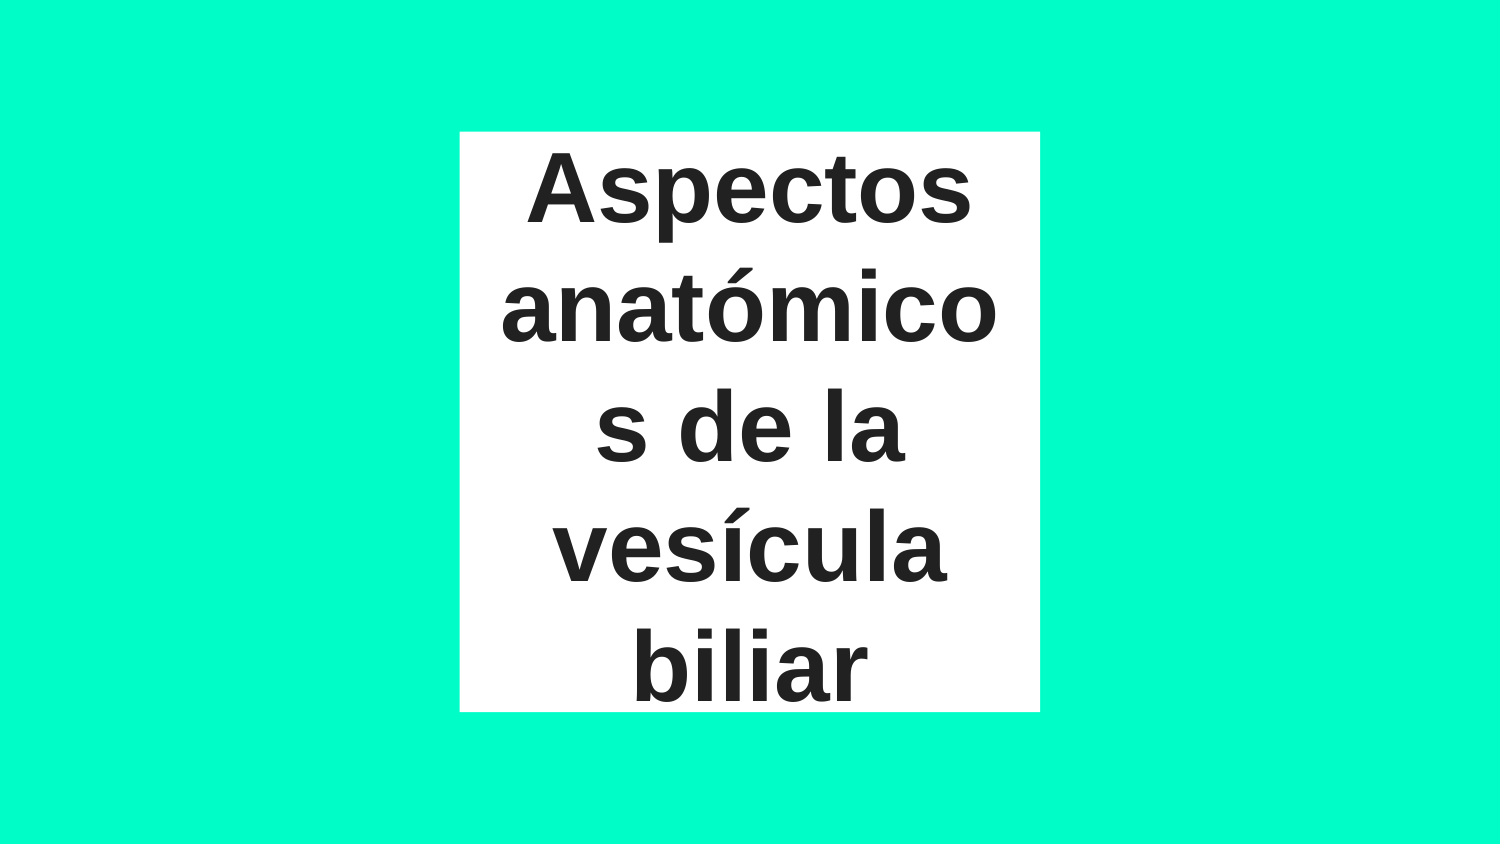

# Aspectos anatómicos de la vesícula biliar